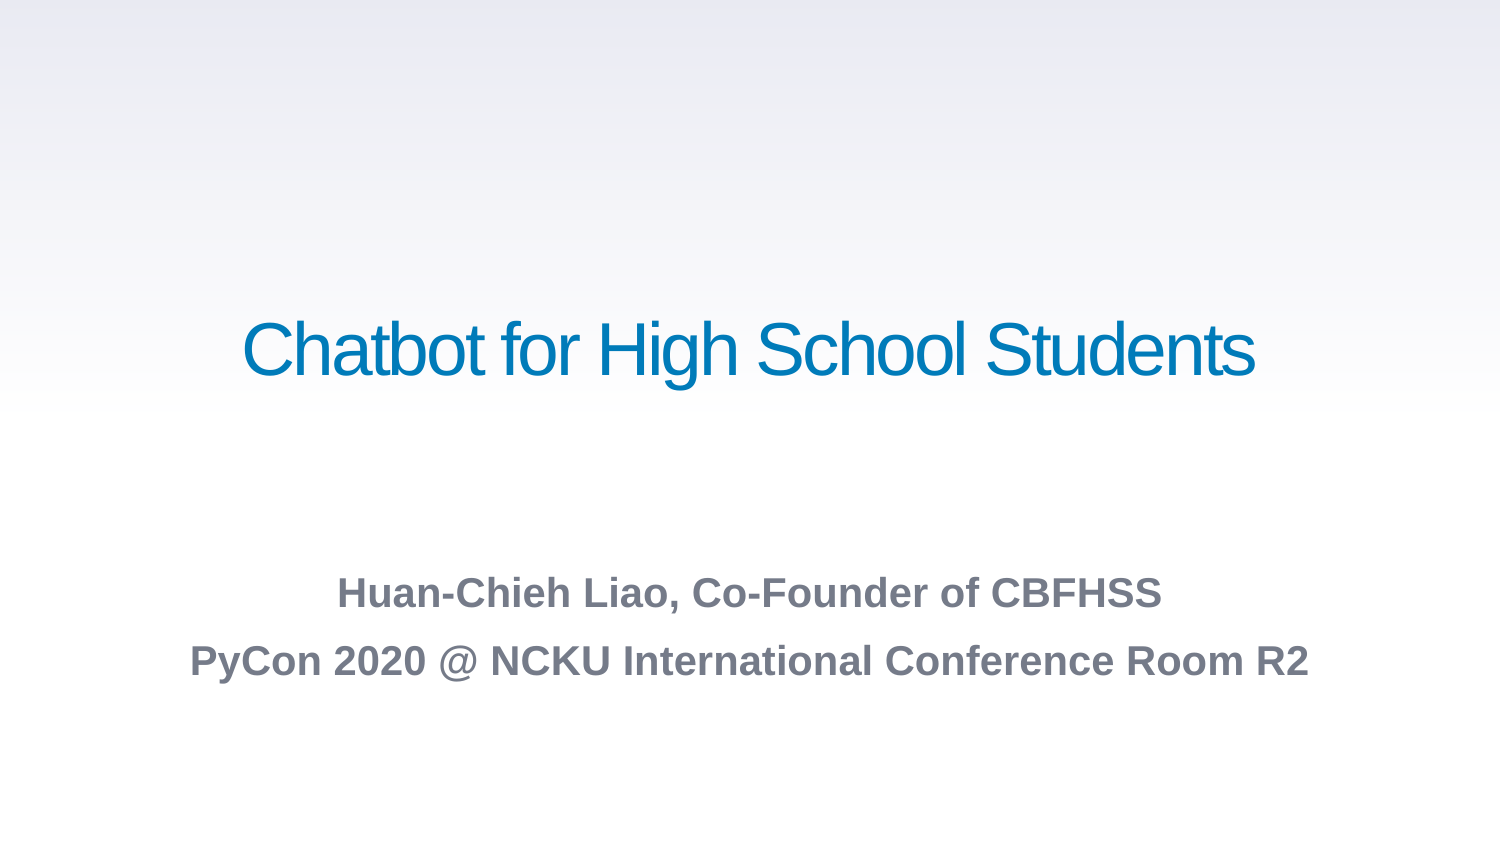

# Chatbot for High School Students
Huan-Chieh Liao, Co-Founder of CBFHSS
PyCon 2020 @ NCKU International Conference Room R2